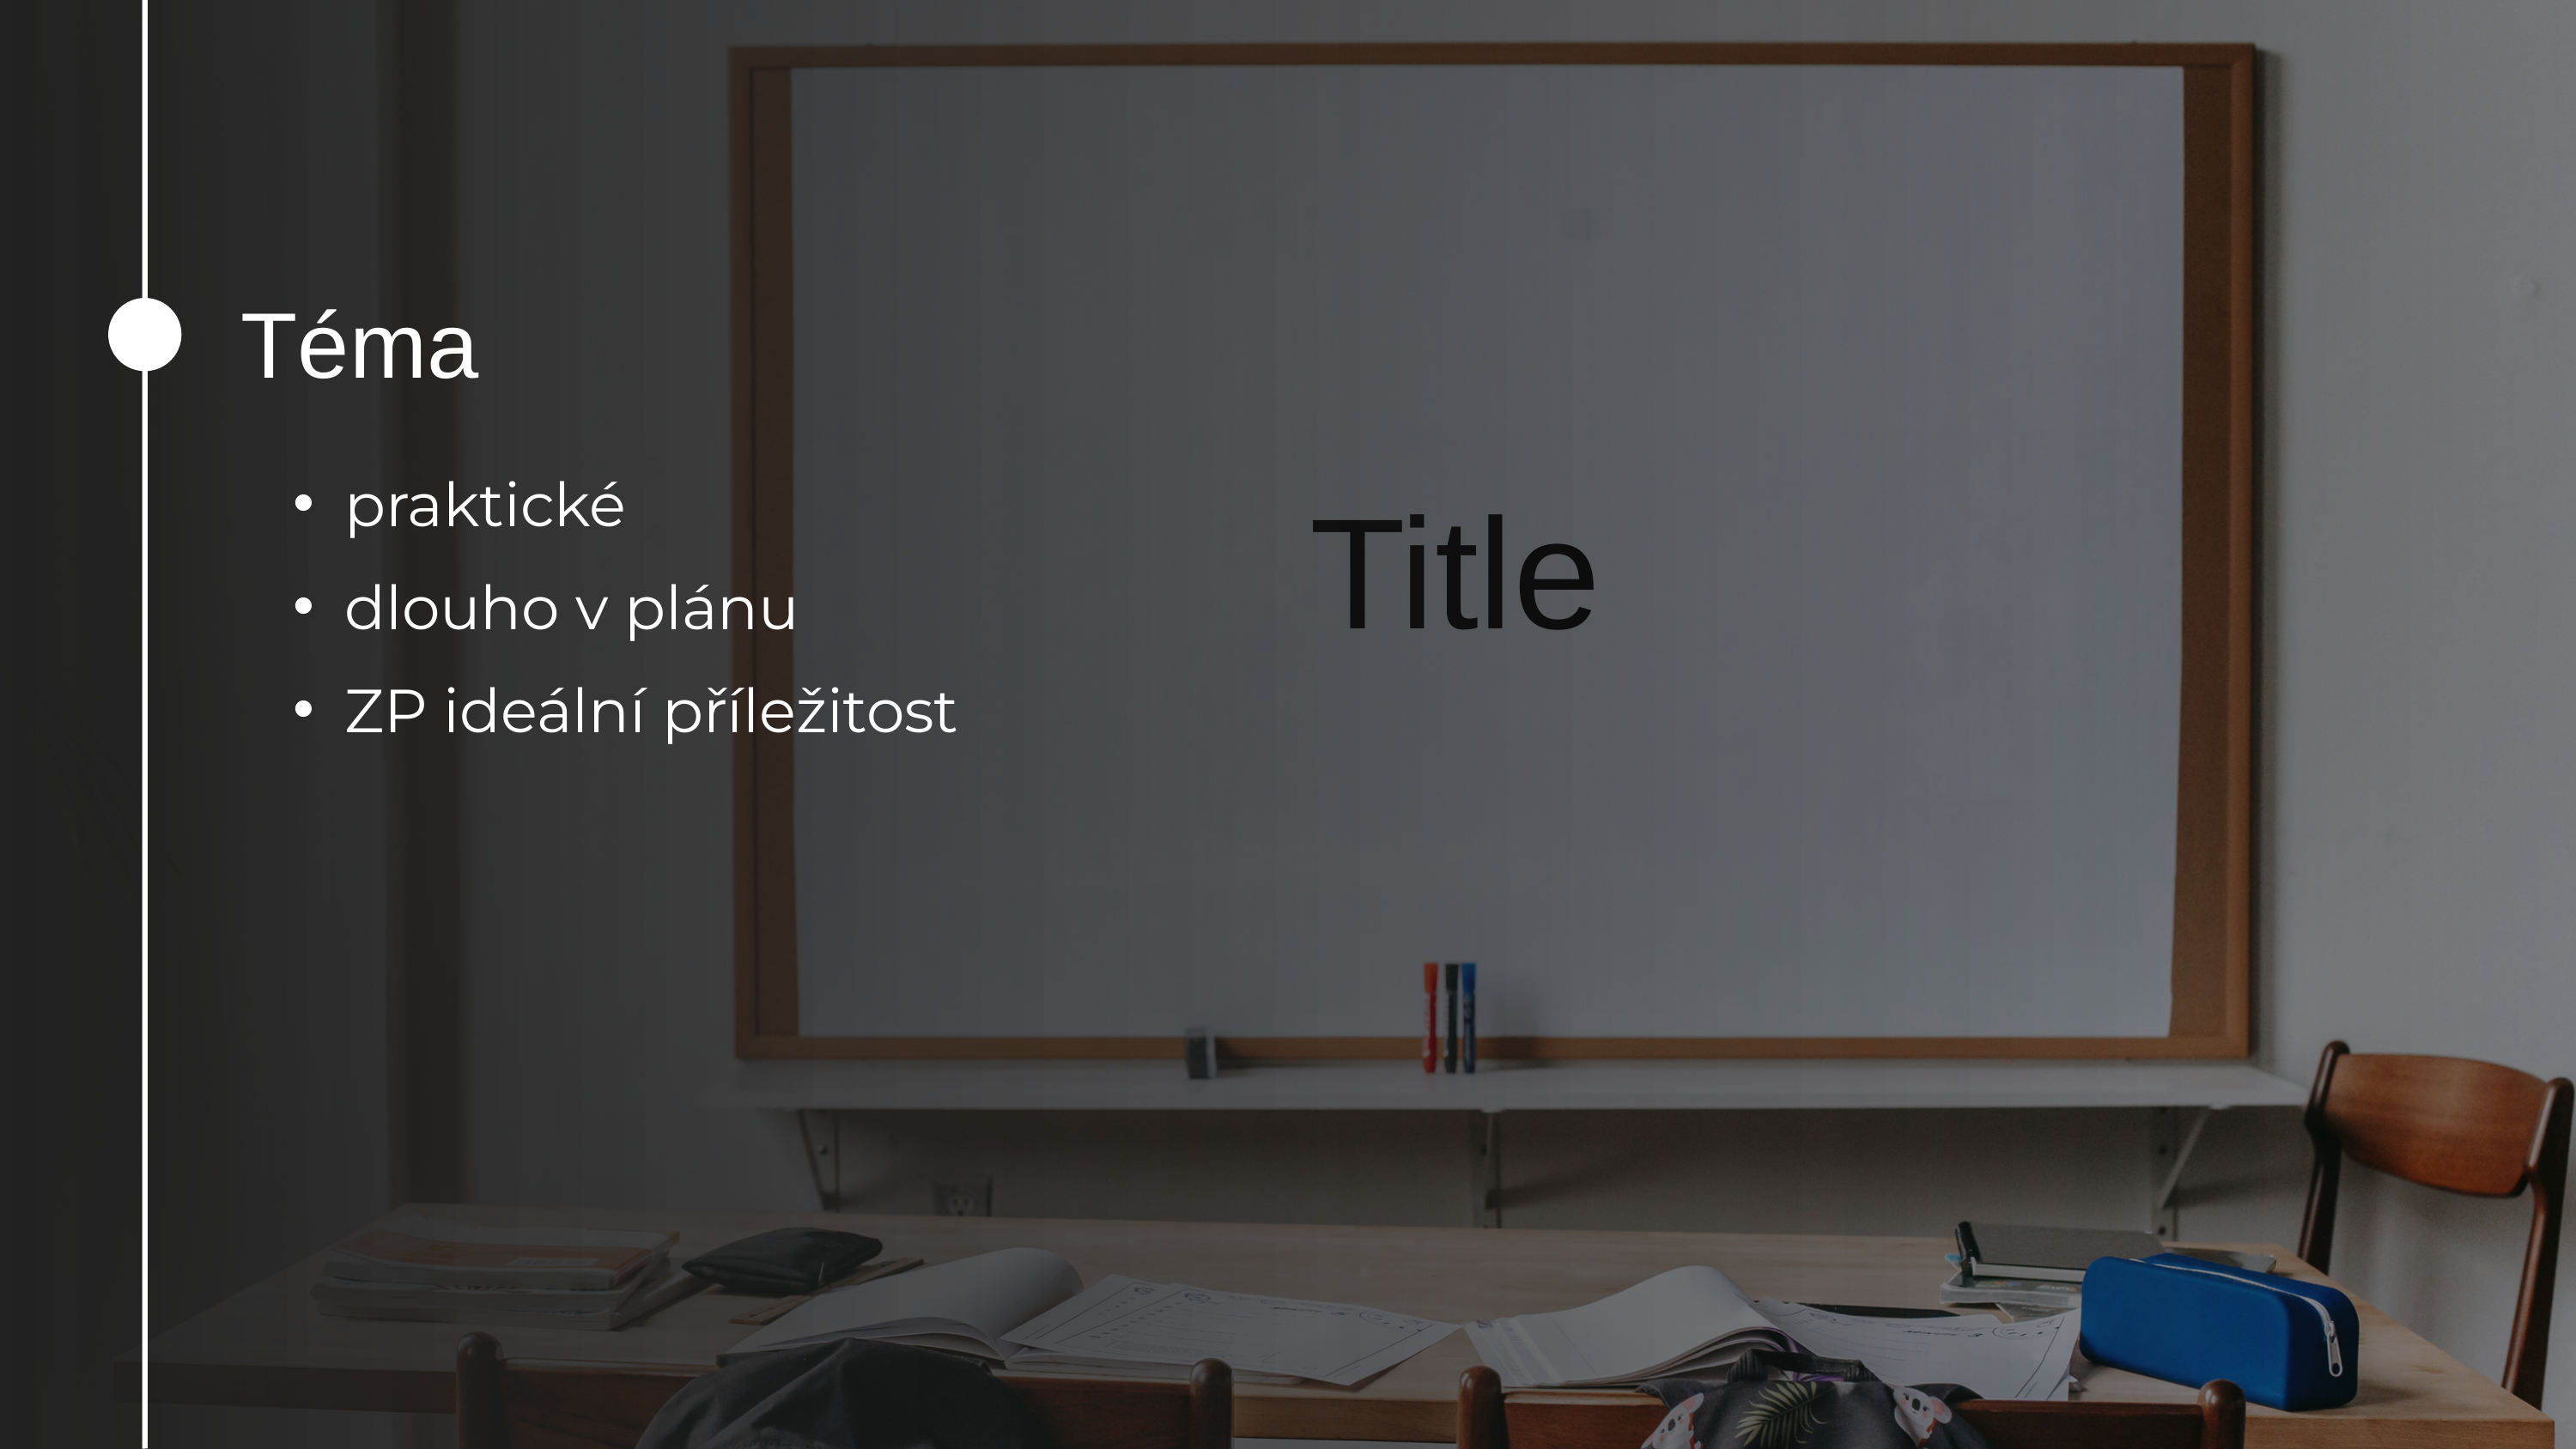

Title

Téma

praktické
dlouho v plánu
ZP ideální příležitost